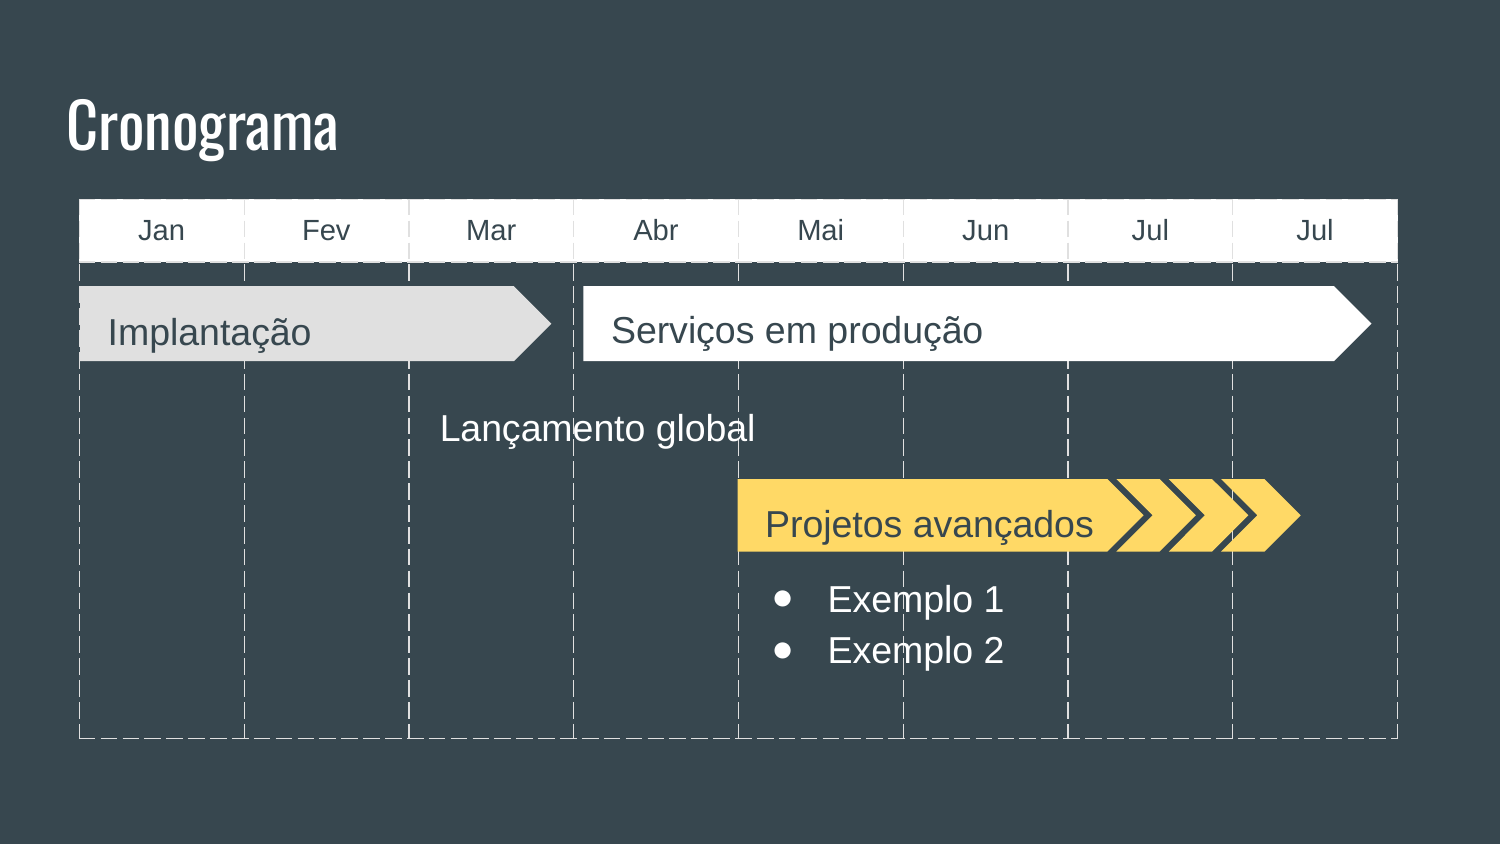

# Cronograma
| Jan | Fev | Mar | Abr | Mai | Jun | Jul | Jul |
| --- | --- | --- | --- | --- | --- | --- | --- |
|  |  |  |  |  |  |  |  |
Serviços em produção

Implantação
Lançamento global
Projetos avançados

Exemplo 1
Exemplo 2